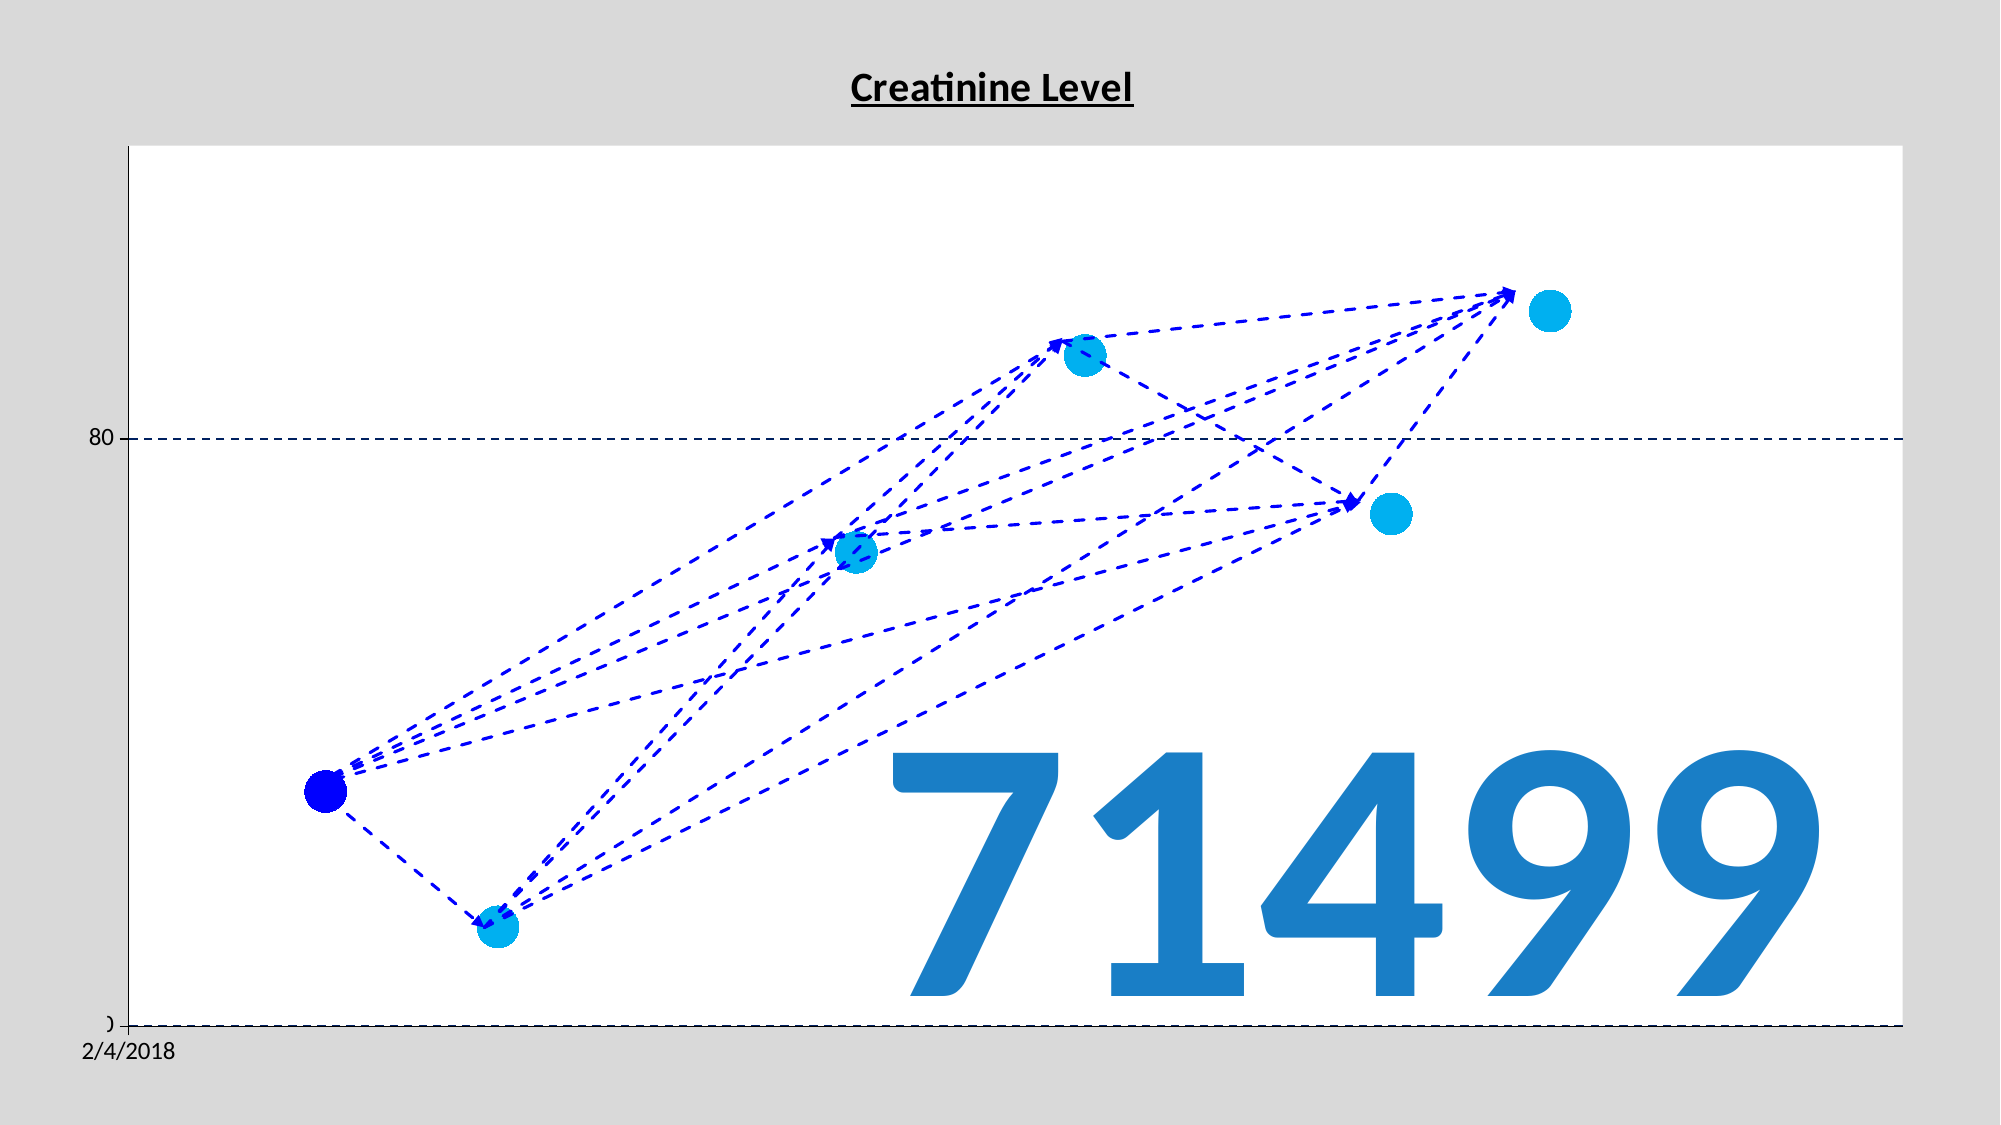

### Chart: Creatinine Level

| Category | Bio Chem | ABG |
|---|---|---|
71499